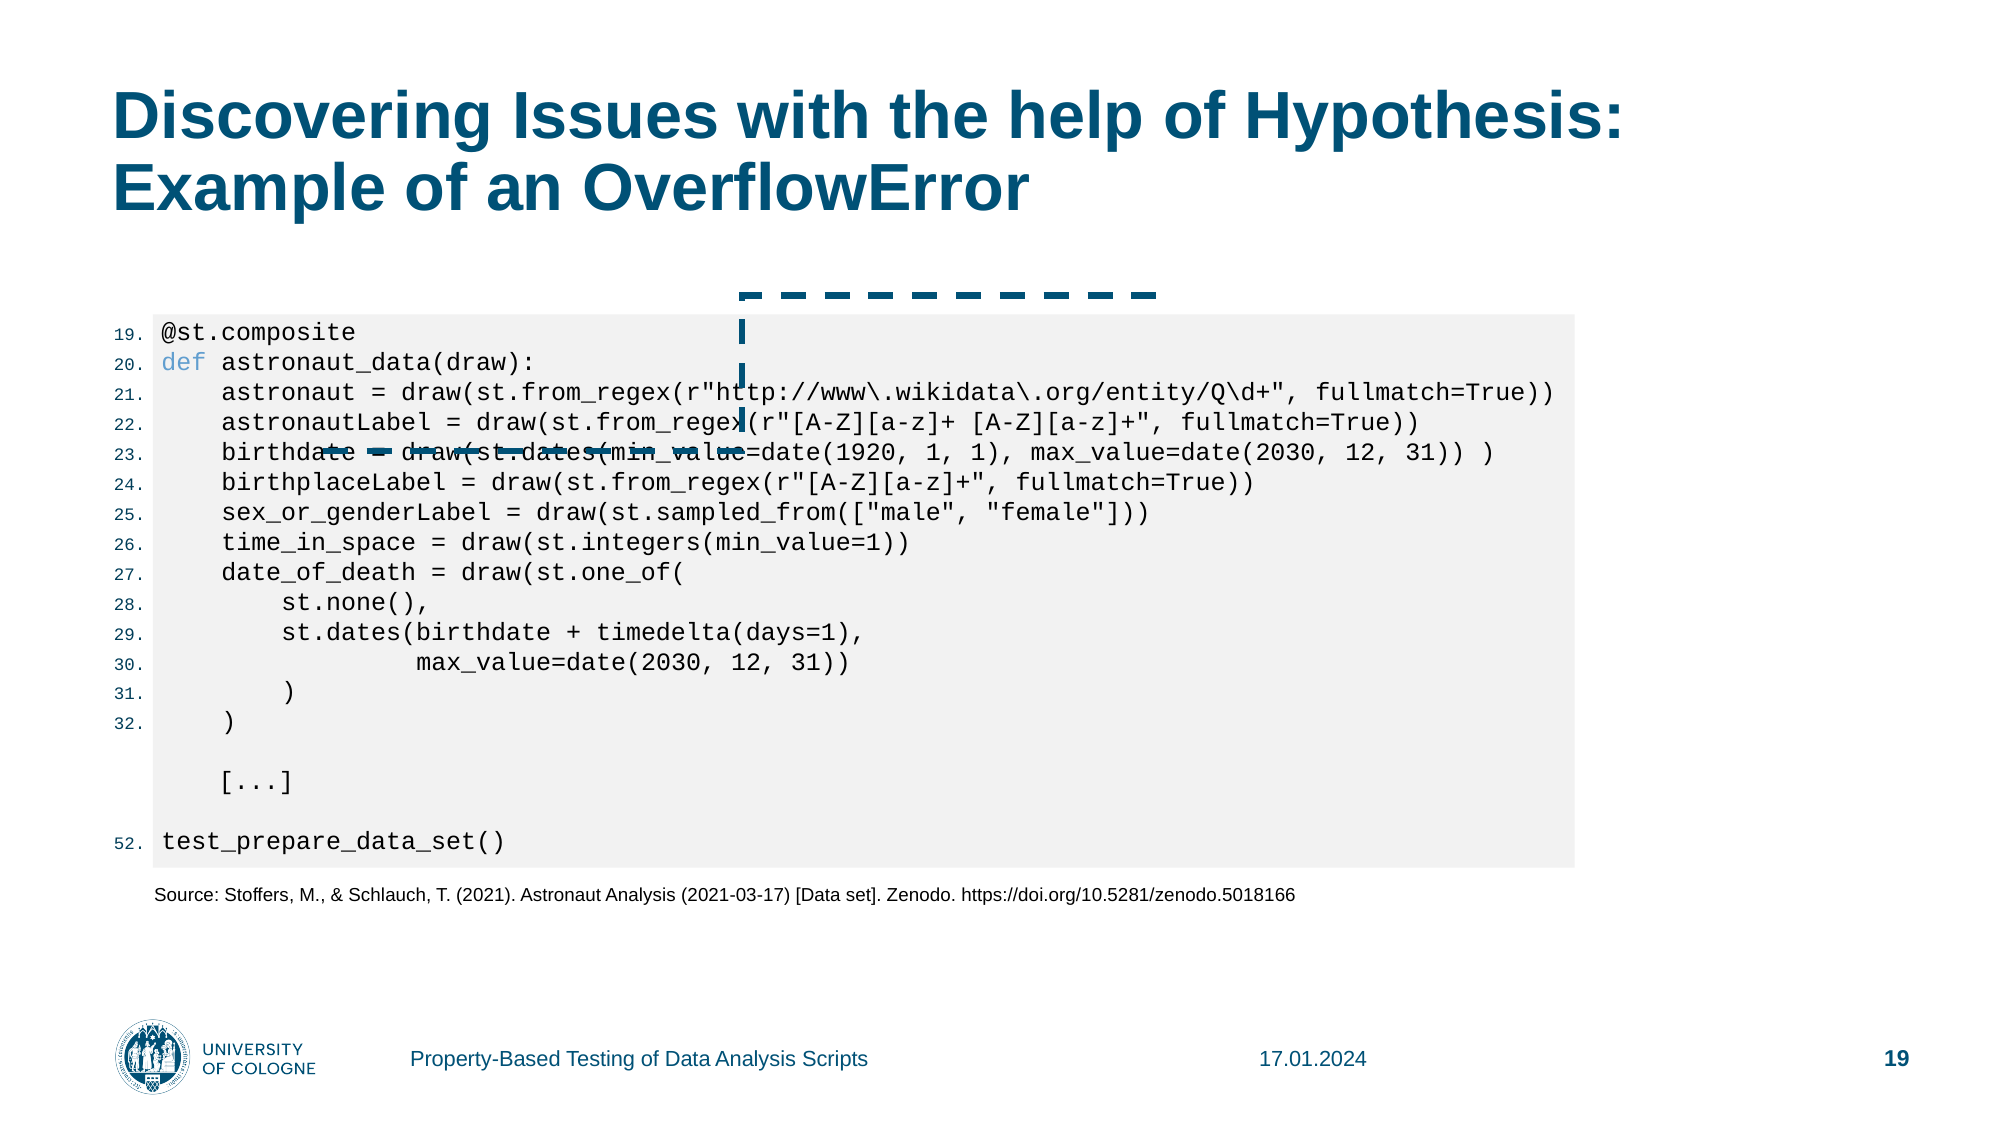

# Discovering Issues with the help of Hypothesis: Example of an OverflowError
The composite decorator is used to combine input test generation methods (search strategies) into a single, more powerful and complex version

@st.composite
def astronaut_data(draw):
    astronaut = draw(st.from_regex(r"http://www\.wikidata\.org/entity/Q\d+", fullmatch=True))
    astronautLabel = draw(st.from_regex(r"[A-Z][a-z]+ [A-Z][a-z]+", fullmatch=True))
    birthdate = draw(st.dates(min_value=date(1920, 1, 1), max_value=date(2030, 12, 31)) )
    birthplaceLabel = draw(st.from_regex(r"[A-Z][a-z]+", fullmatch=True))
    sex_or_genderLabel = draw(st.sampled_from(["male", "female"]))
    time_in_space = draw(st.integers(min_value=1))
    date_of_death = draw(st.one_of(
        st.none(),
        st.dates(birthdate + timedelta(days=1),
                 max_value=date(2030, 12, 31))
        )
    )

       [...]

test_prepare_data_set()

Source: Stoffers, M., & Schlauch, T. (2021). Astronaut Analysis (2021-03-17) [Data set]. Zenodo. https://doi.org/10.5281/zenodo.5018166
Property-Based Testing of Data Analysis Scripts
17.01.2024
19